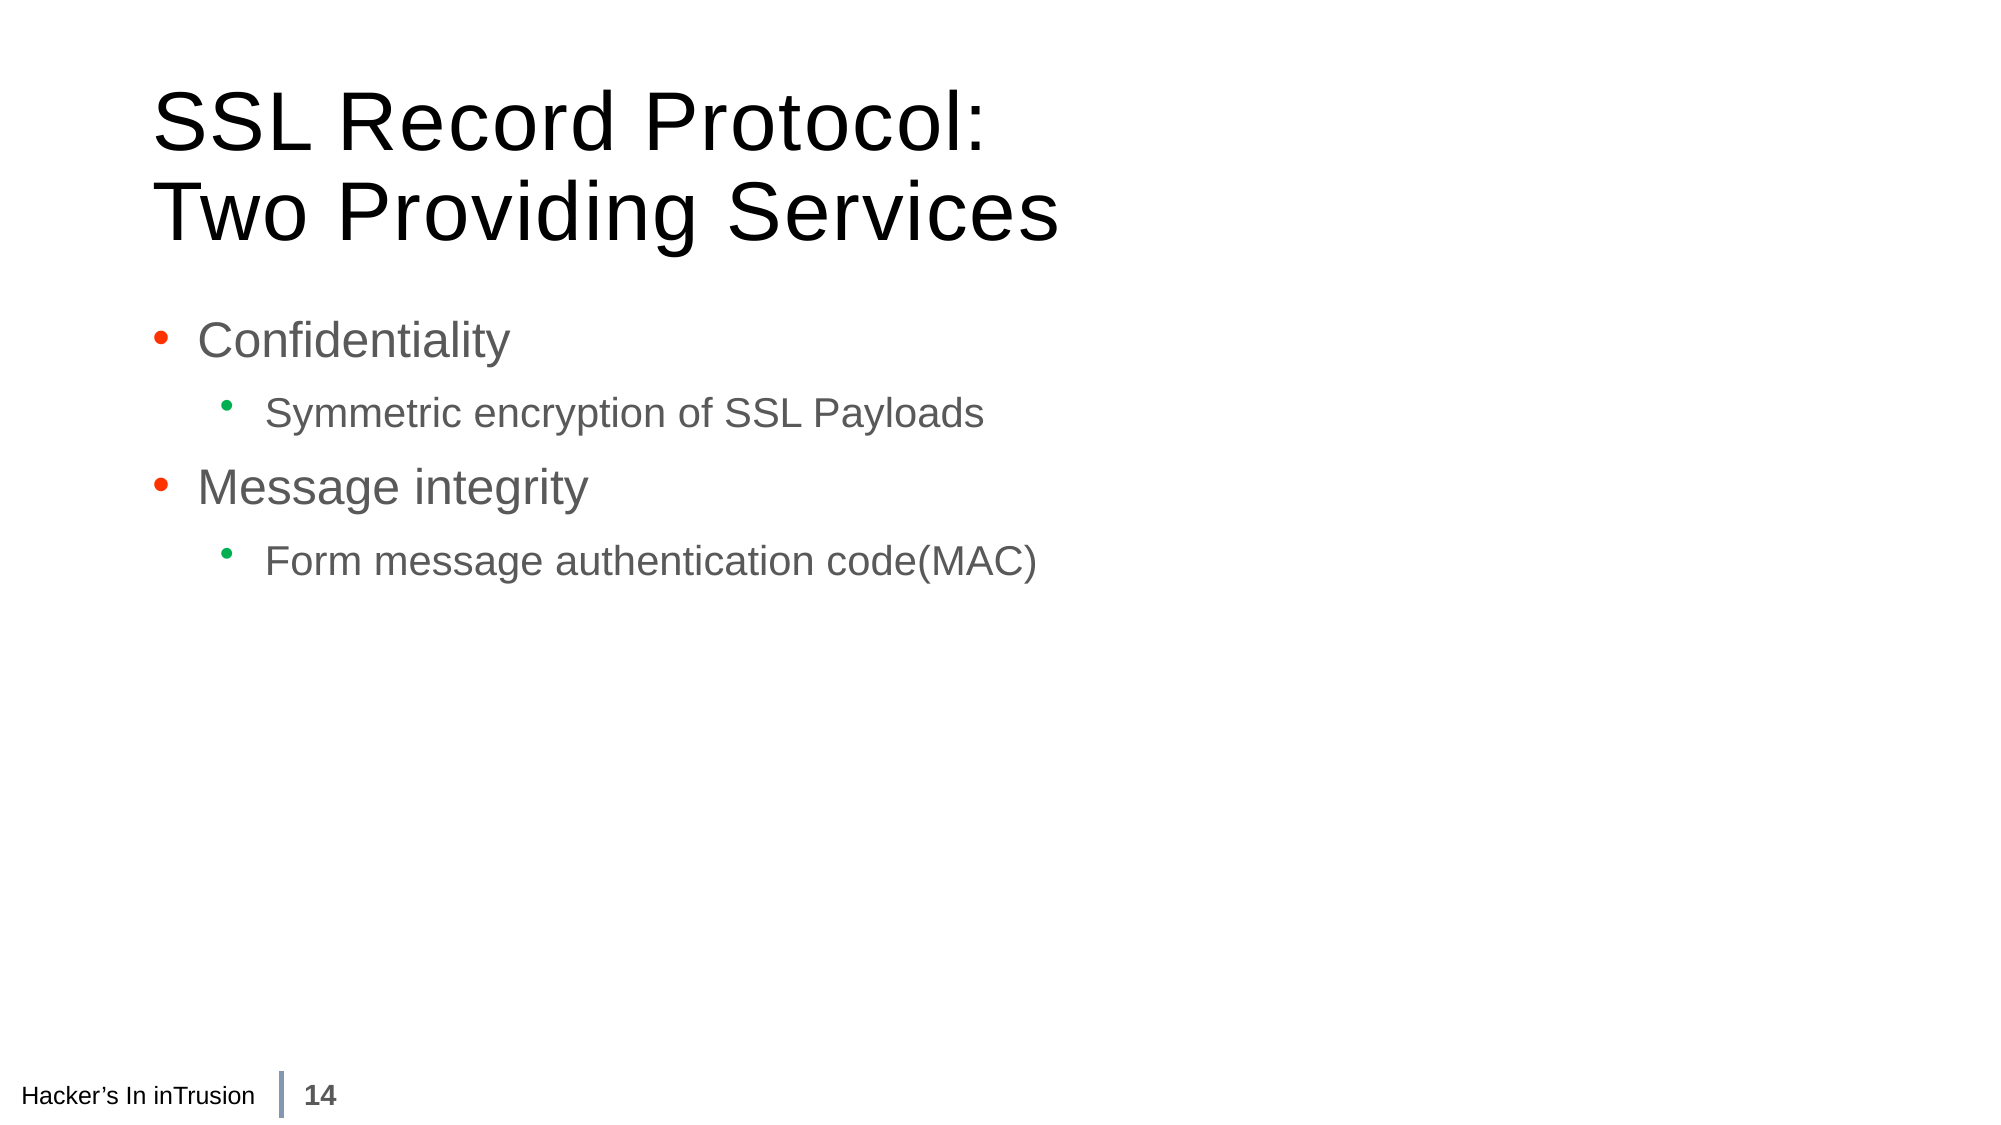

# SSL Record Protocol: Two Providing Services
Confidentiality
Symmetric encryption of SSL Payloads
Message integrity
Form message authentication code(MAC)